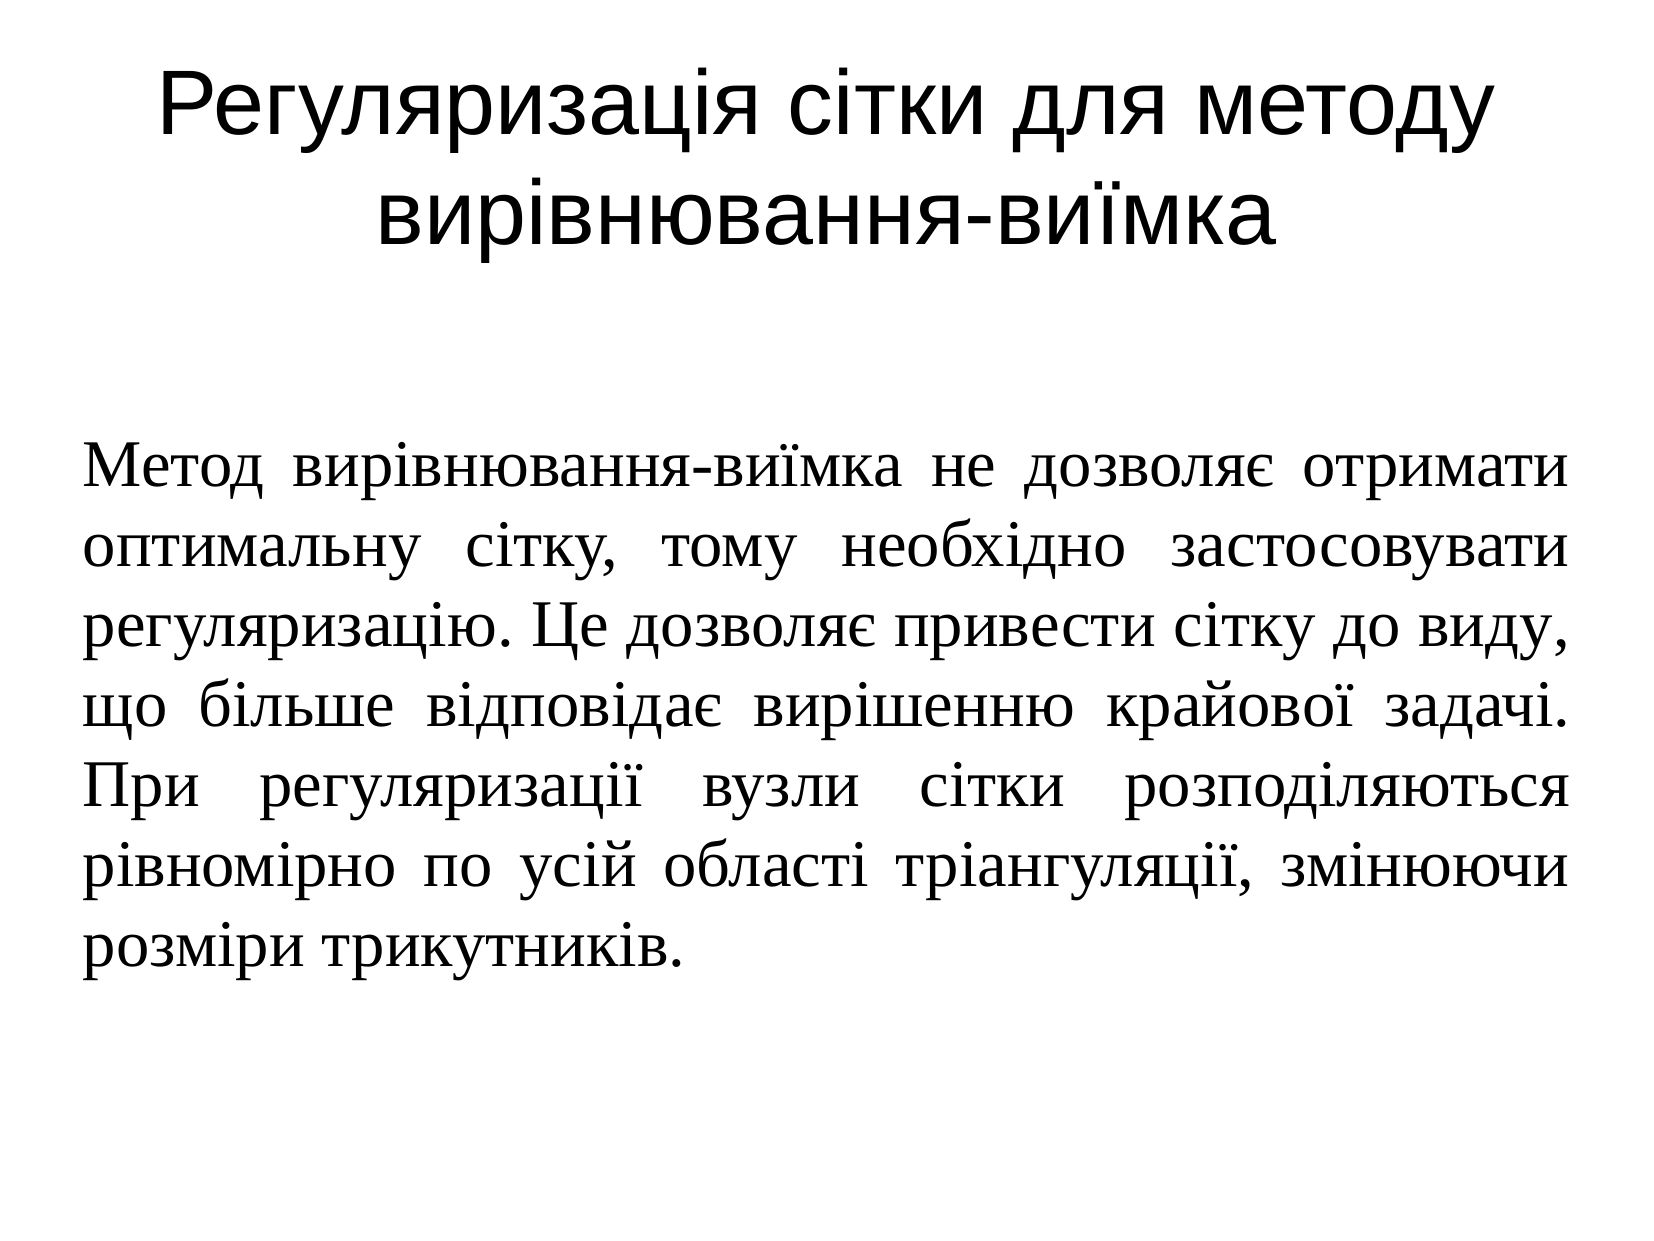

Регуляризація сітки для методу вирівнювання-виїмка
Метод вирівнювання-виїмка не дозволяє отримати оптимальну сітку, тому необхідно застосовувати регуляризацію. Це дозволяє привести сітку до виду, що більше відповідає вирішенню крайової задачі. При регуляризації вузли сітки розподіляються рівномірно по усій області тріангуляції, змінюючи розміри трикутників.